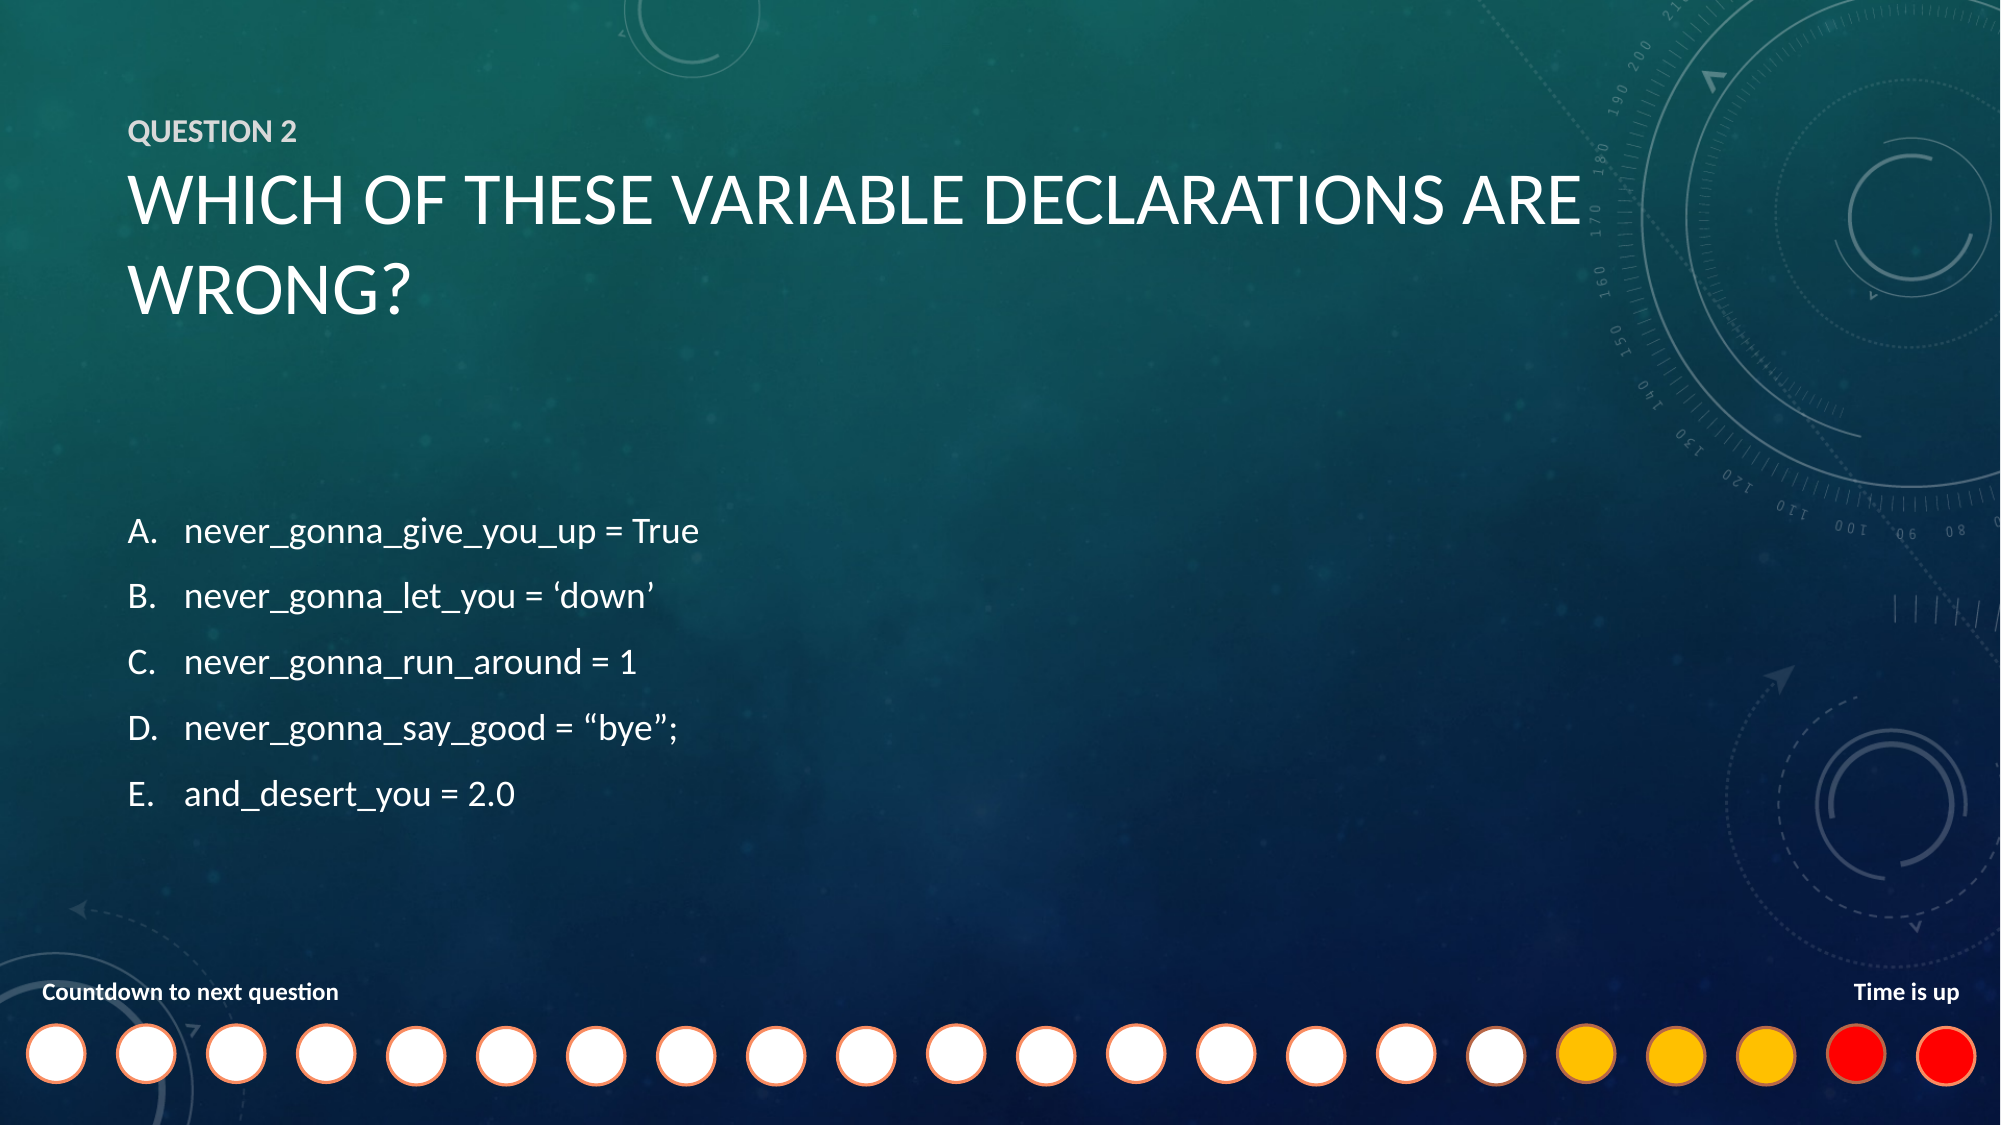

# Question 2 Which of these variable declarations are wrong?
never_gonna_give_you_up = True
never_gonna_let_you = ‘down’
never_gonna_run_around = 1
never_gonna_say_good = “bye”;
and_desert_you = 2.0
Countdown to next question
Time is up